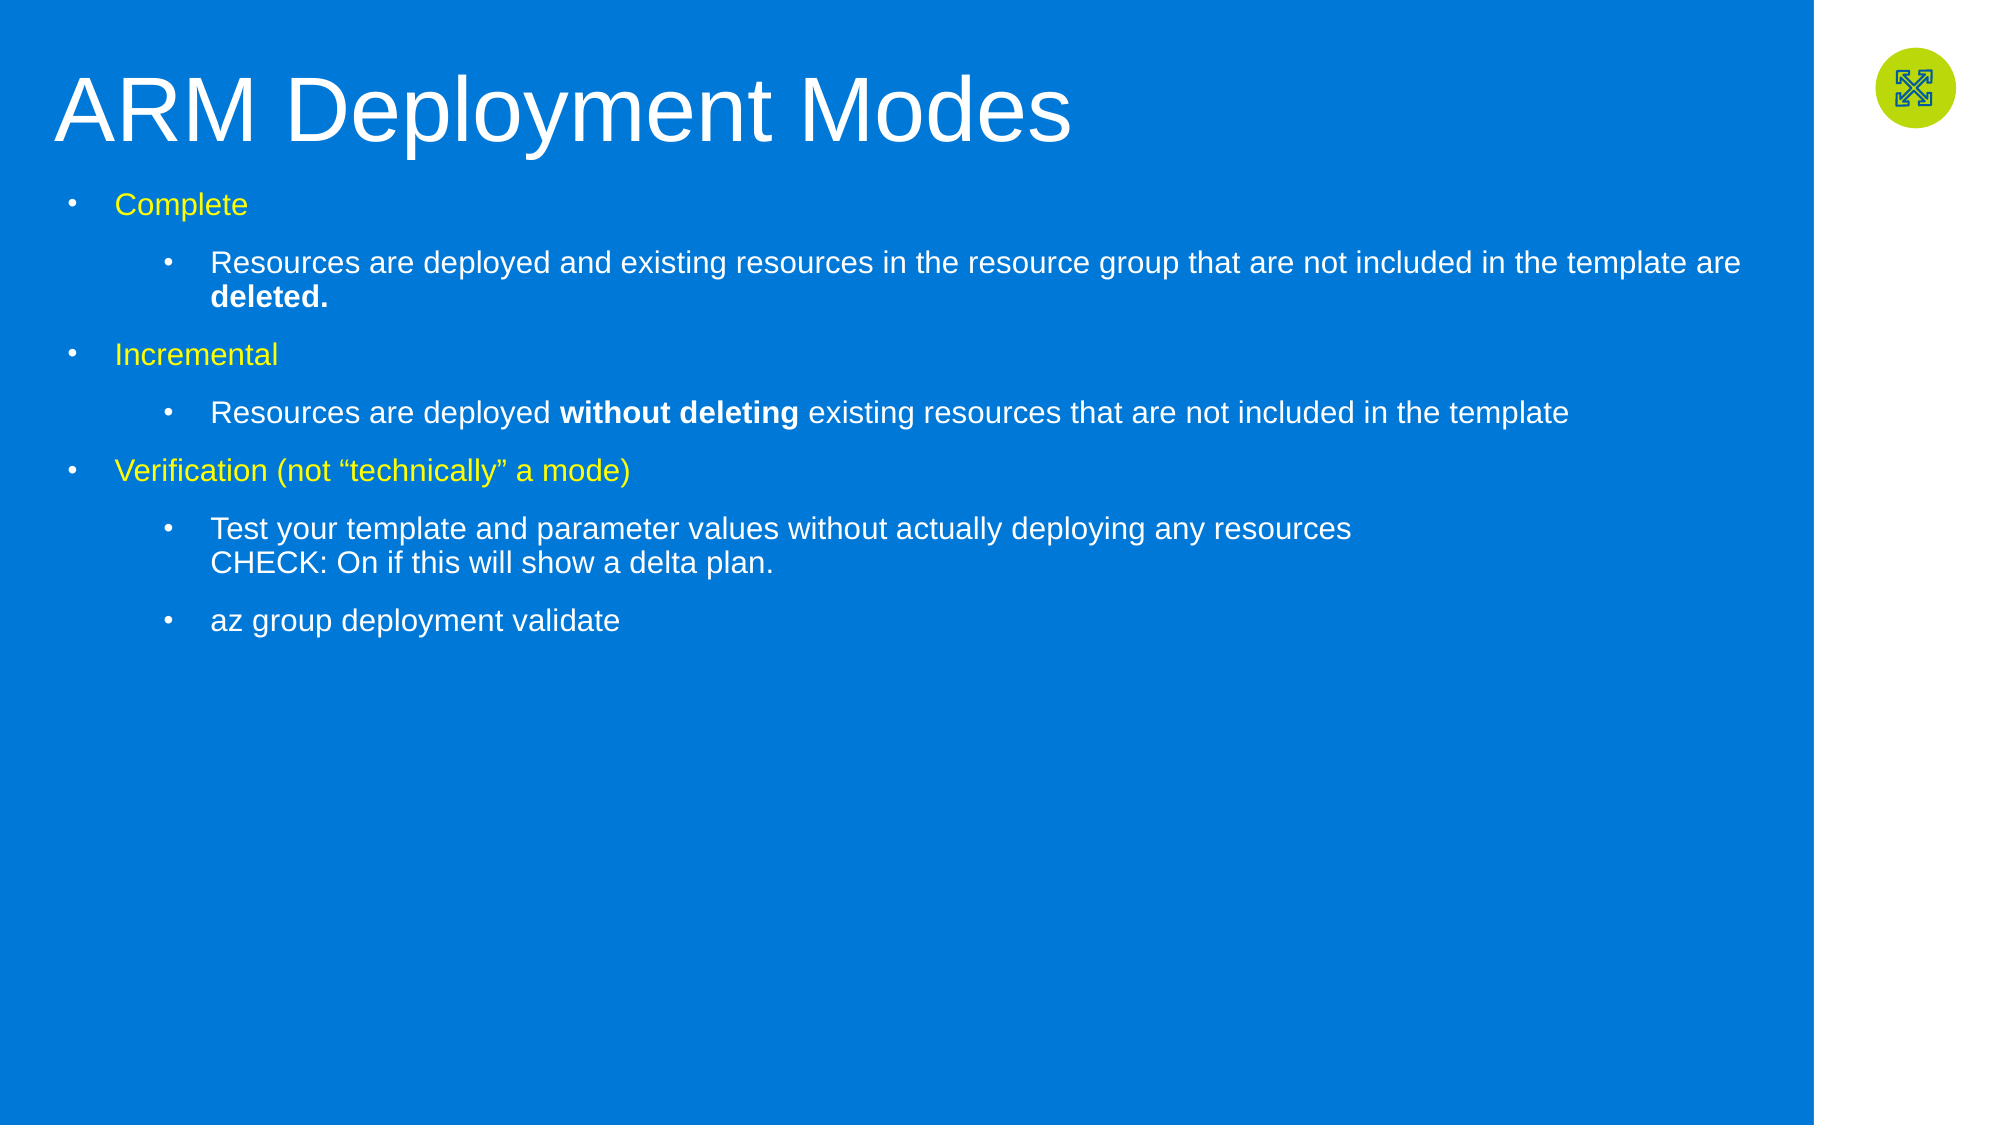

# ARM Deployment Modes

Complete
Resources are deployed and existing resources in the resource group that are not included in the template are deleted.
Incremental
Resources are deployed without deleting existing resources that are not included in the template
Verification (not “technically” a mode)
Test your template and parameter values without actually deploying any resources
CHECK: On if this will show a delta plan.
az group deployment validate